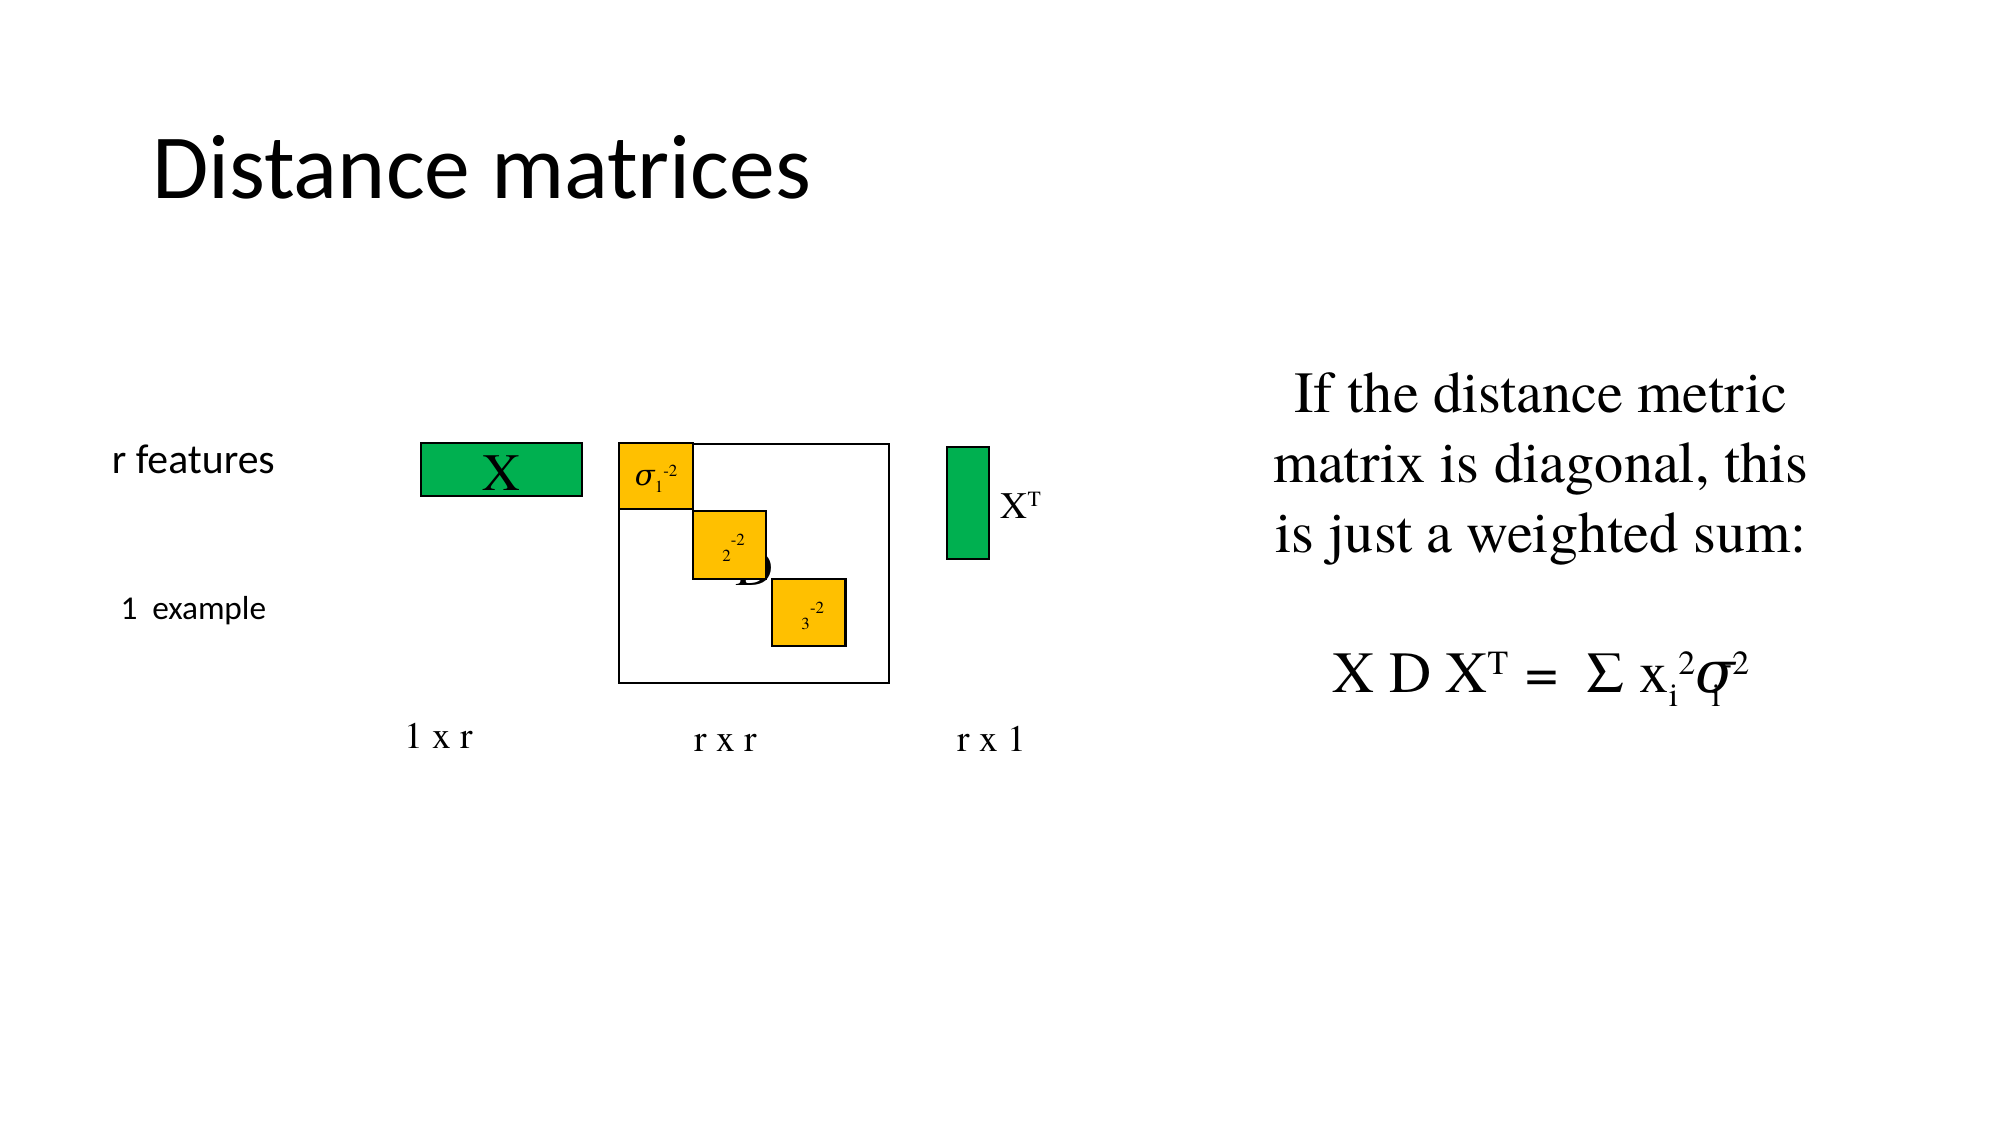

# Distance matrices
If the distance metric matrix is diagonal, this is just a weighted sum:

X D XT  =  Σ xi2𝜎i-2

r features
𝜎1-2
X
D

XT
𝜎2-2
𝜎3-2
1  example
1 x r
r x r
r x 1